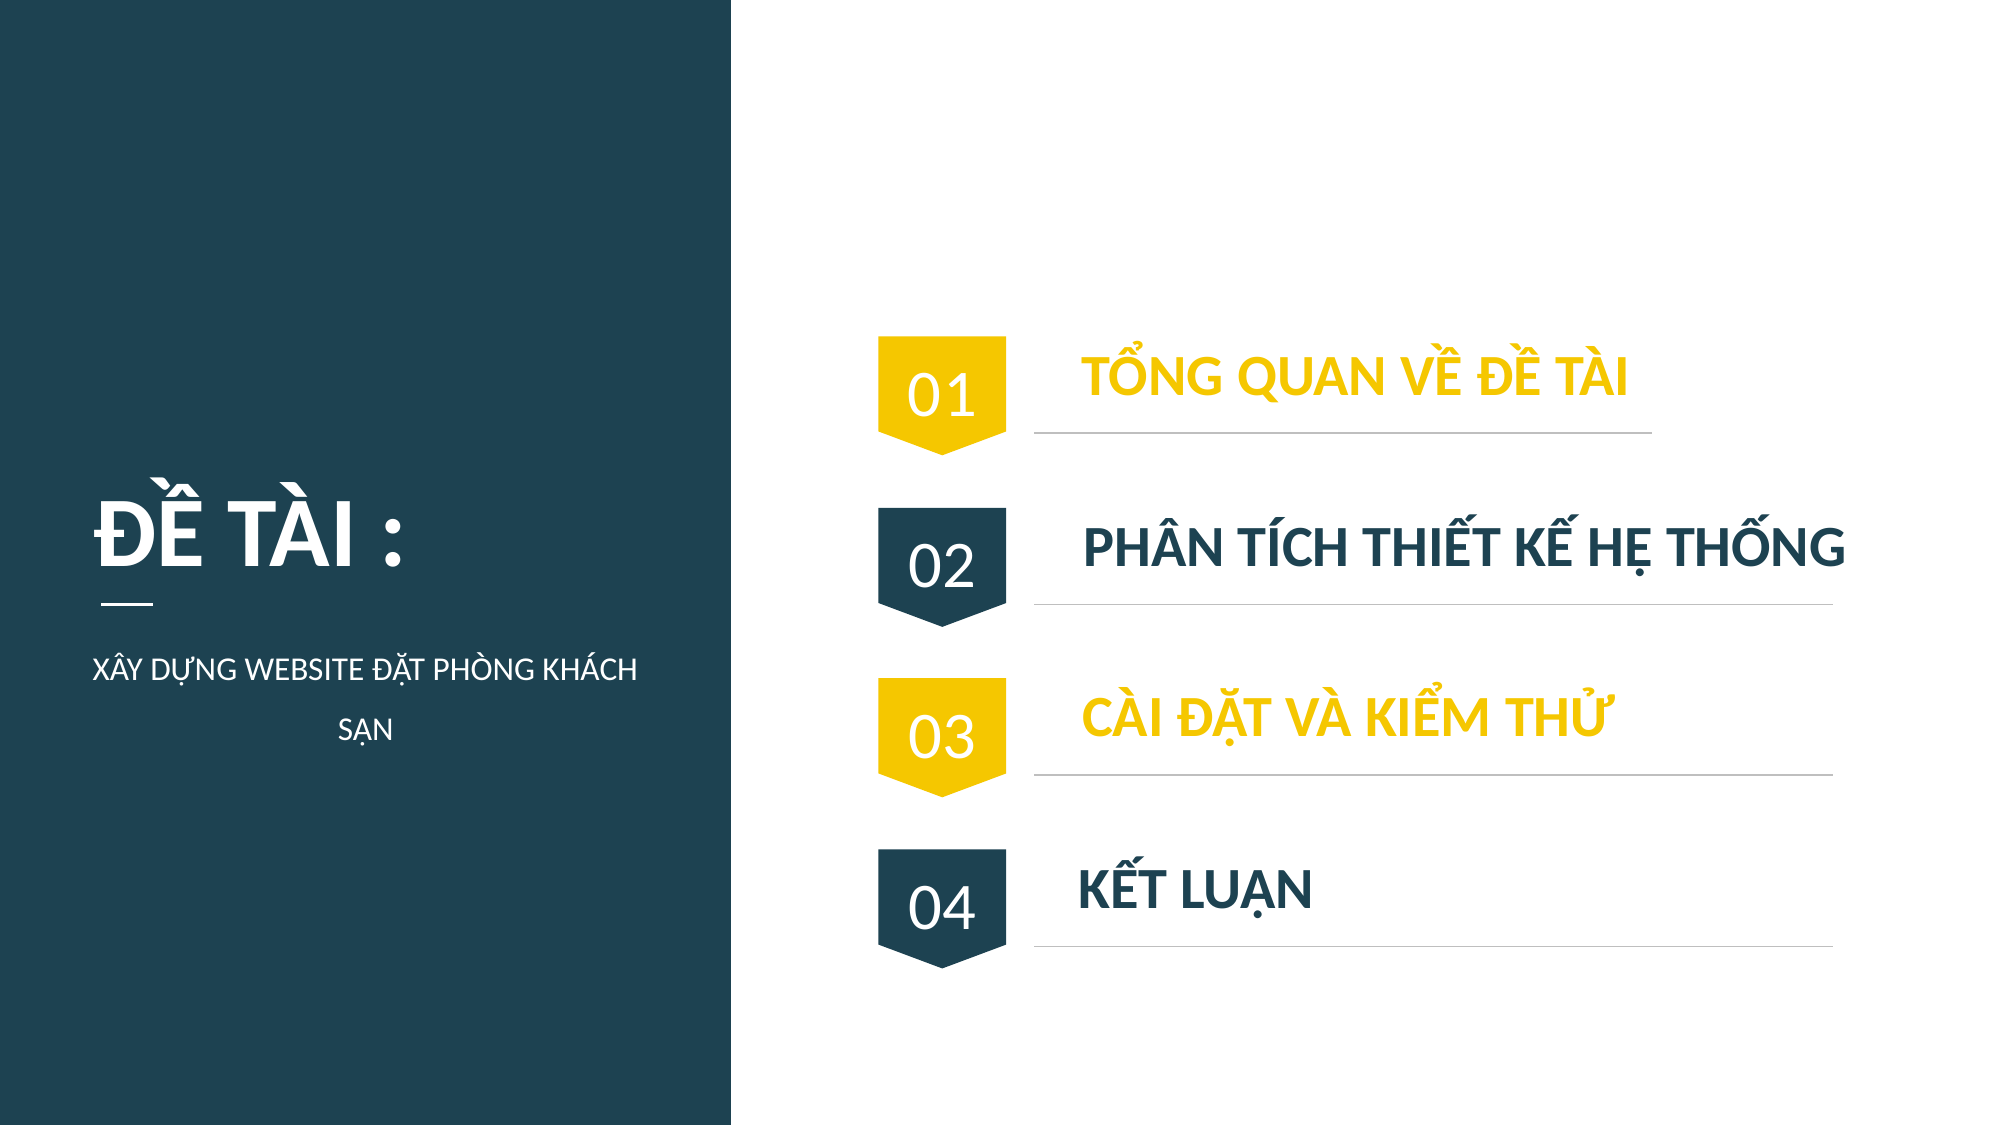

TỔNG QUAN VỀ ĐỀ TÀI
01
ĐỀ TÀI :
PHÂN TÍCH THIẾT KẾ HỆ THỐNG
02
XÂY DỰNG WEBSITE ĐẶT PHÒNG KHÁCH SẠN
CÀI ĐẶT VÀ KIỂM THỬ
03
KẾT LUẬN
04